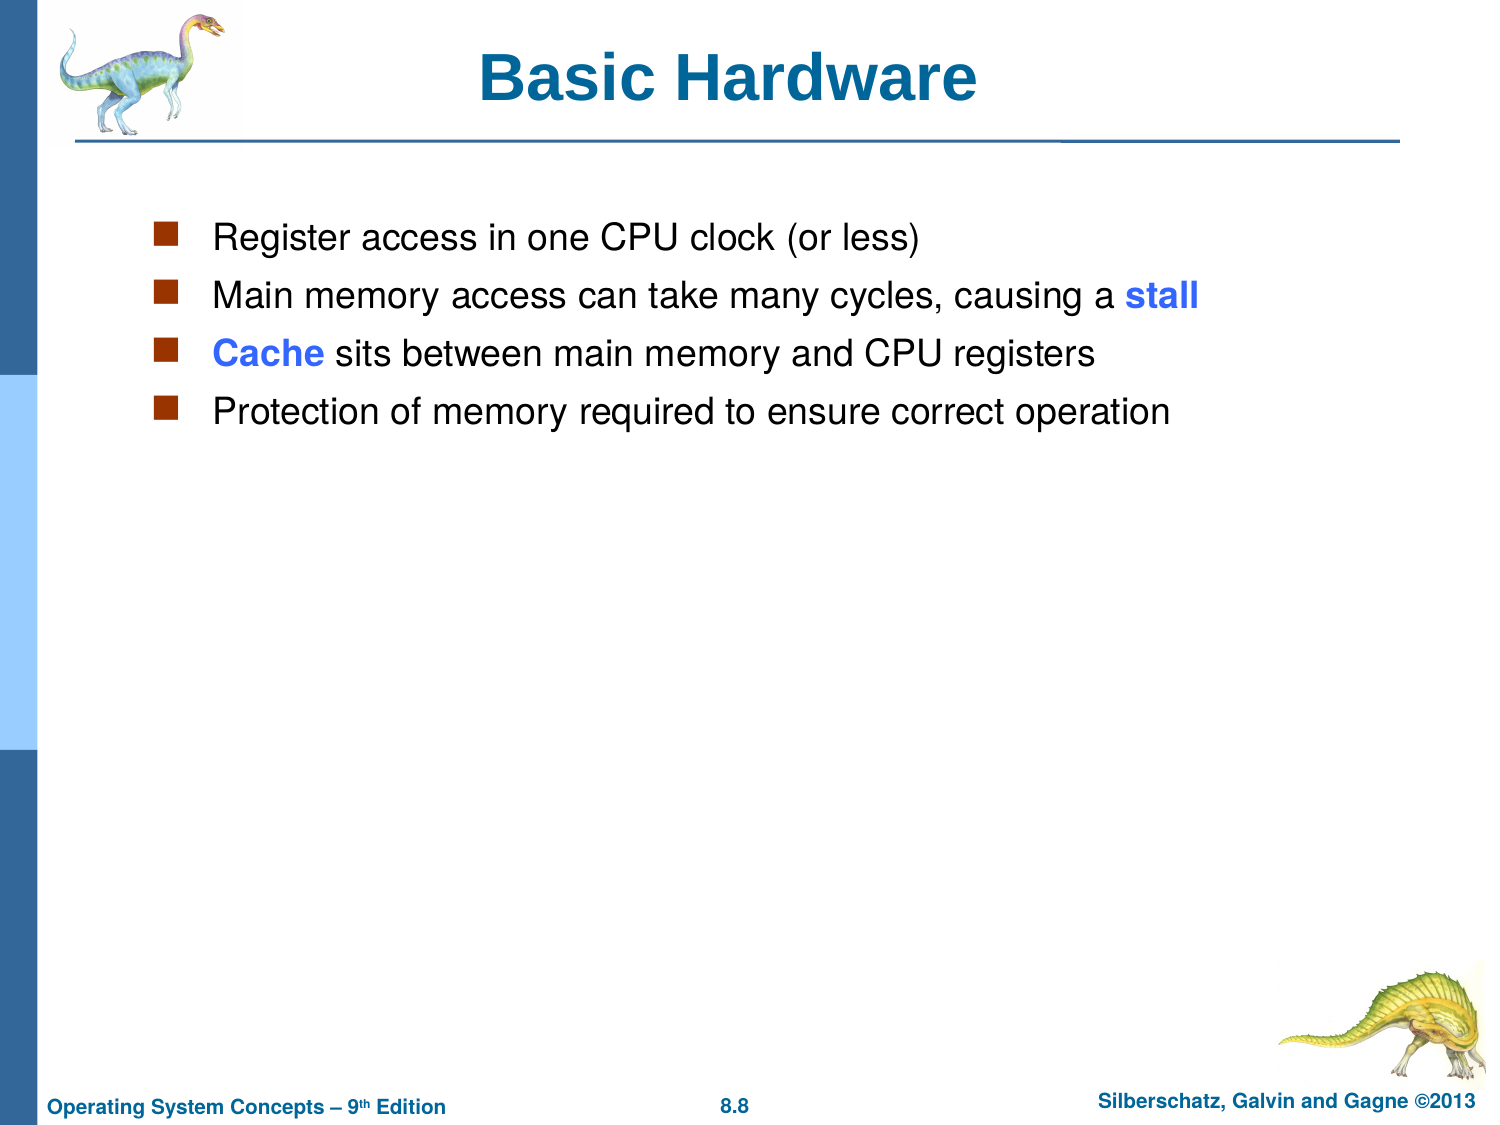

# Basic Hardware
Register access in one CPU clock (or less)
Main memory access can take many cycles, causing a stall
Cache sits between main memory and CPU registers
Protection of memory required to ensure correct operation